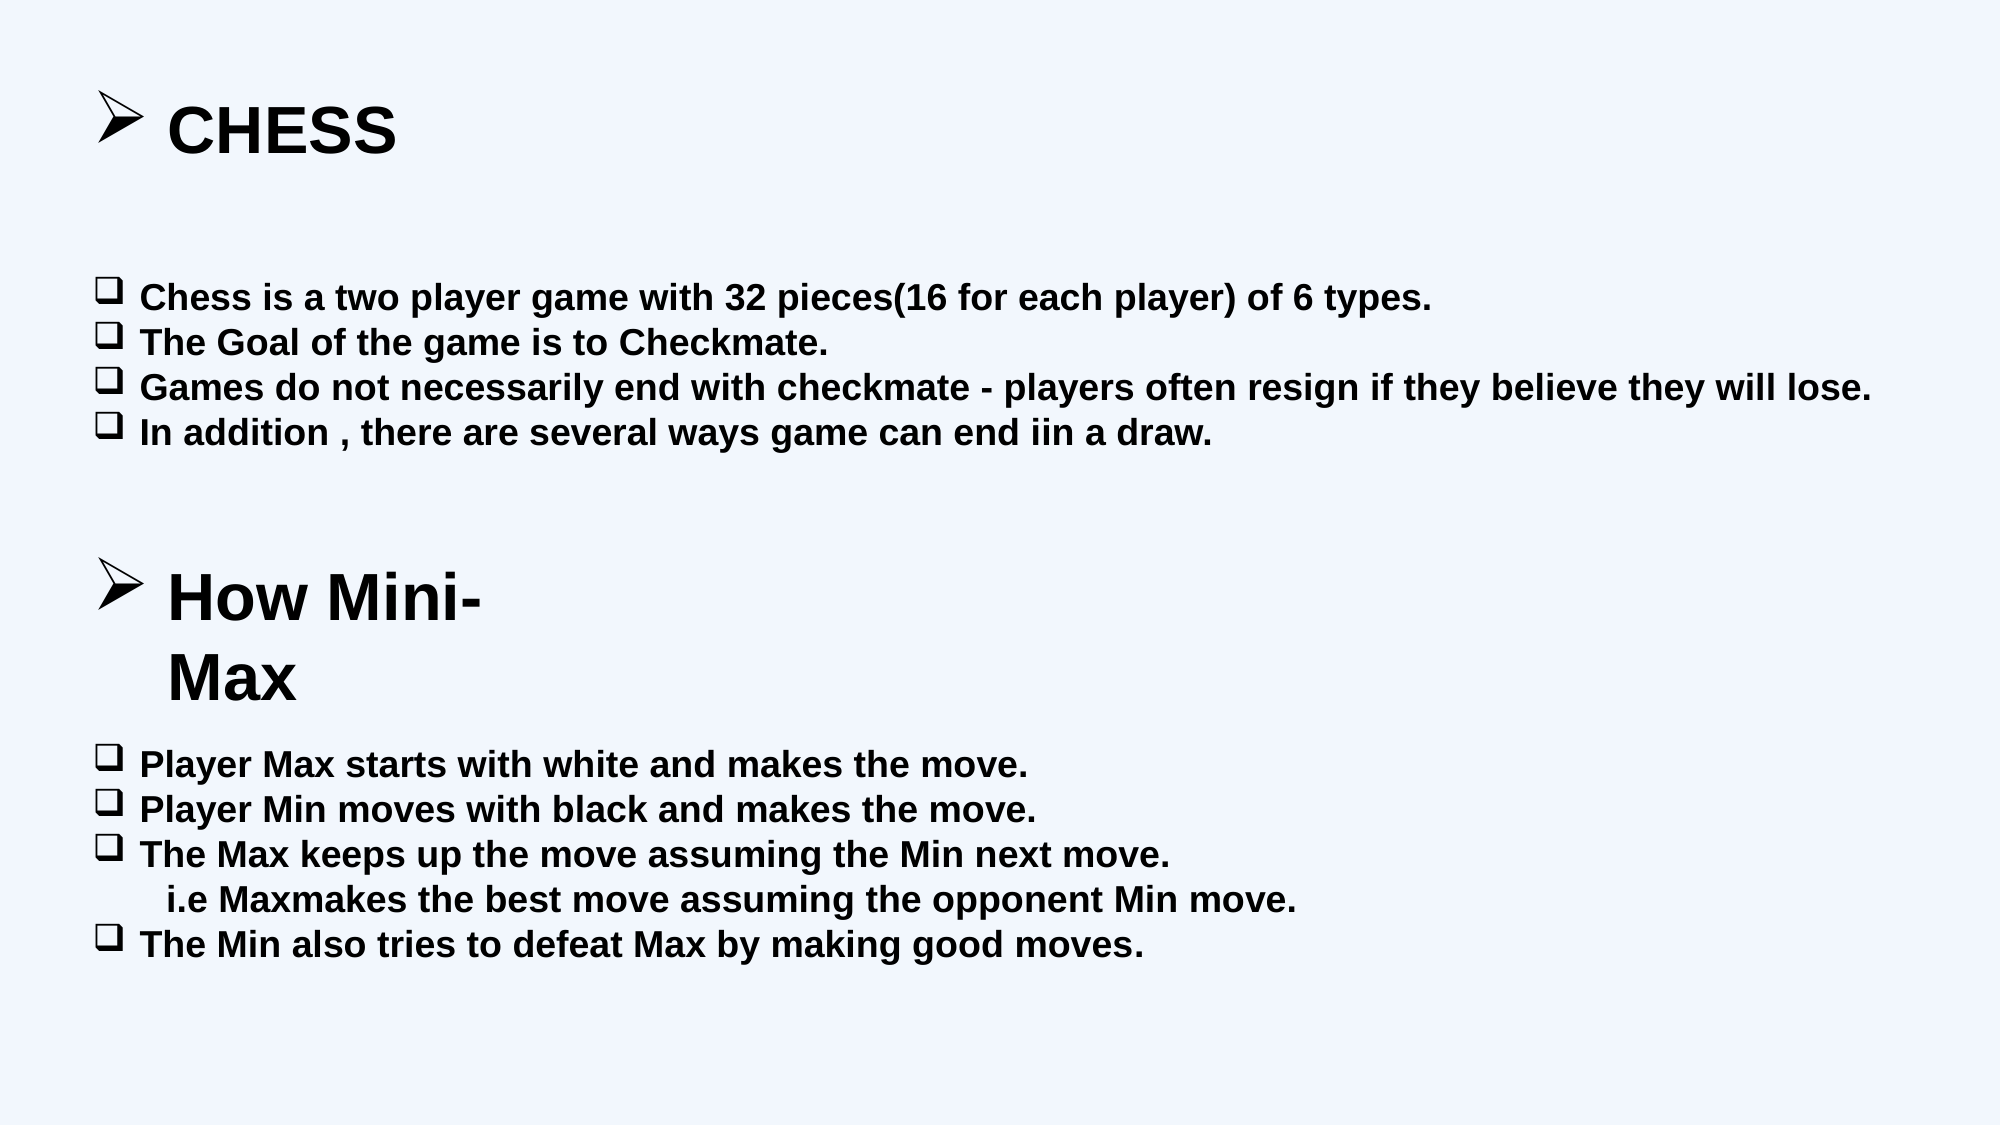

CHESS

Chess is a two player game with 32 pieces(16 for each player) of 6 types.
The Goal of the game is to Checkmate.
Games do not necessarily end with checkmate - players often resign if they believe they will lose.
In addition , there are several ways game can end iin a draw.

How Mini-Max

Player Max starts with white and makes the move.
Player Min moves with black and makes the move.
The Max keeps up the move assuming the Min next move.
       i.e Maxmakes the best move assuming the opponent Min move.
The Min also tries to defeat Max by making good moves.